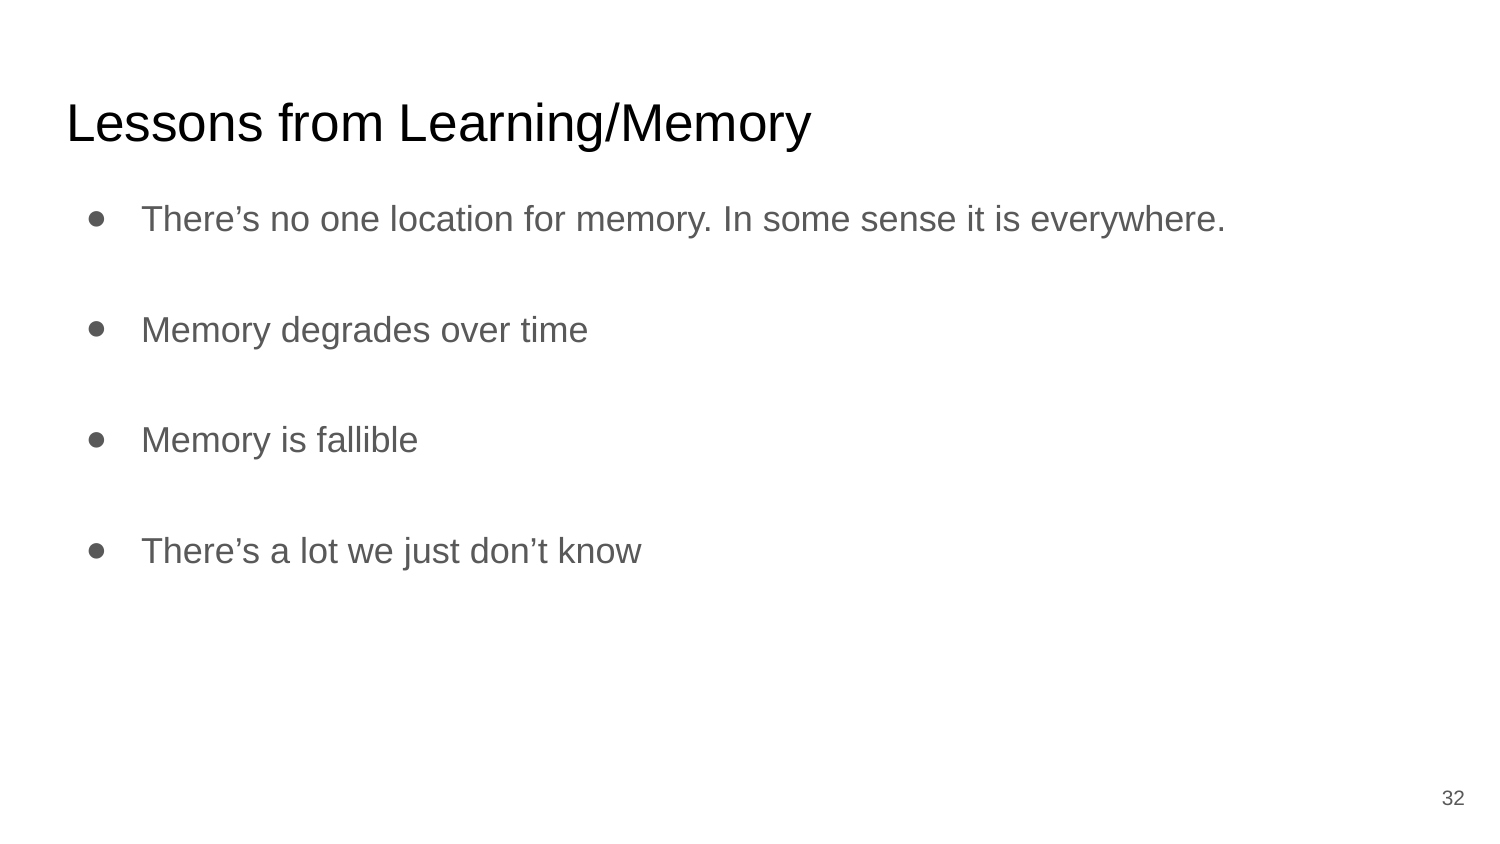

# Lessons from Learning/Memory
There’s no one location for memory. In some sense it is everywhere.

Memory degrades over time

Memory is fallible

There’s a lot we just don’t know

32